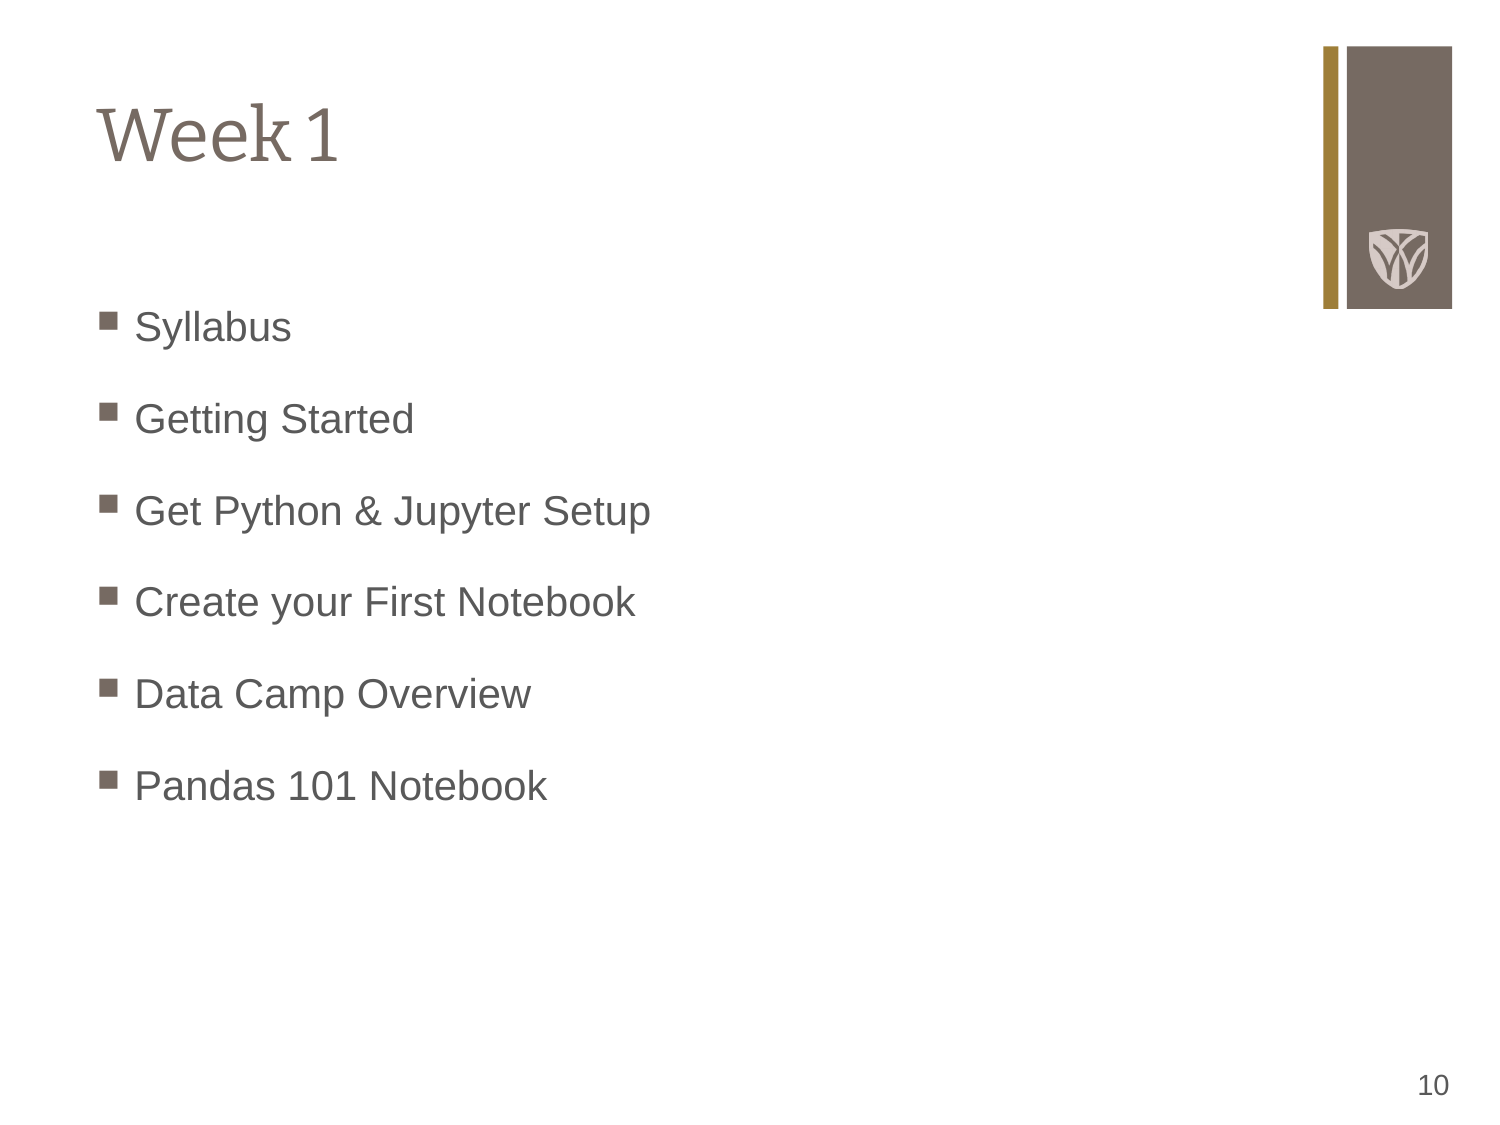

# Week 1
Syllabus
Getting Started
Get Python & Jupyter Setup
Create your First Notebook
Data Camp Overview
Pandas 101 Notebook

10